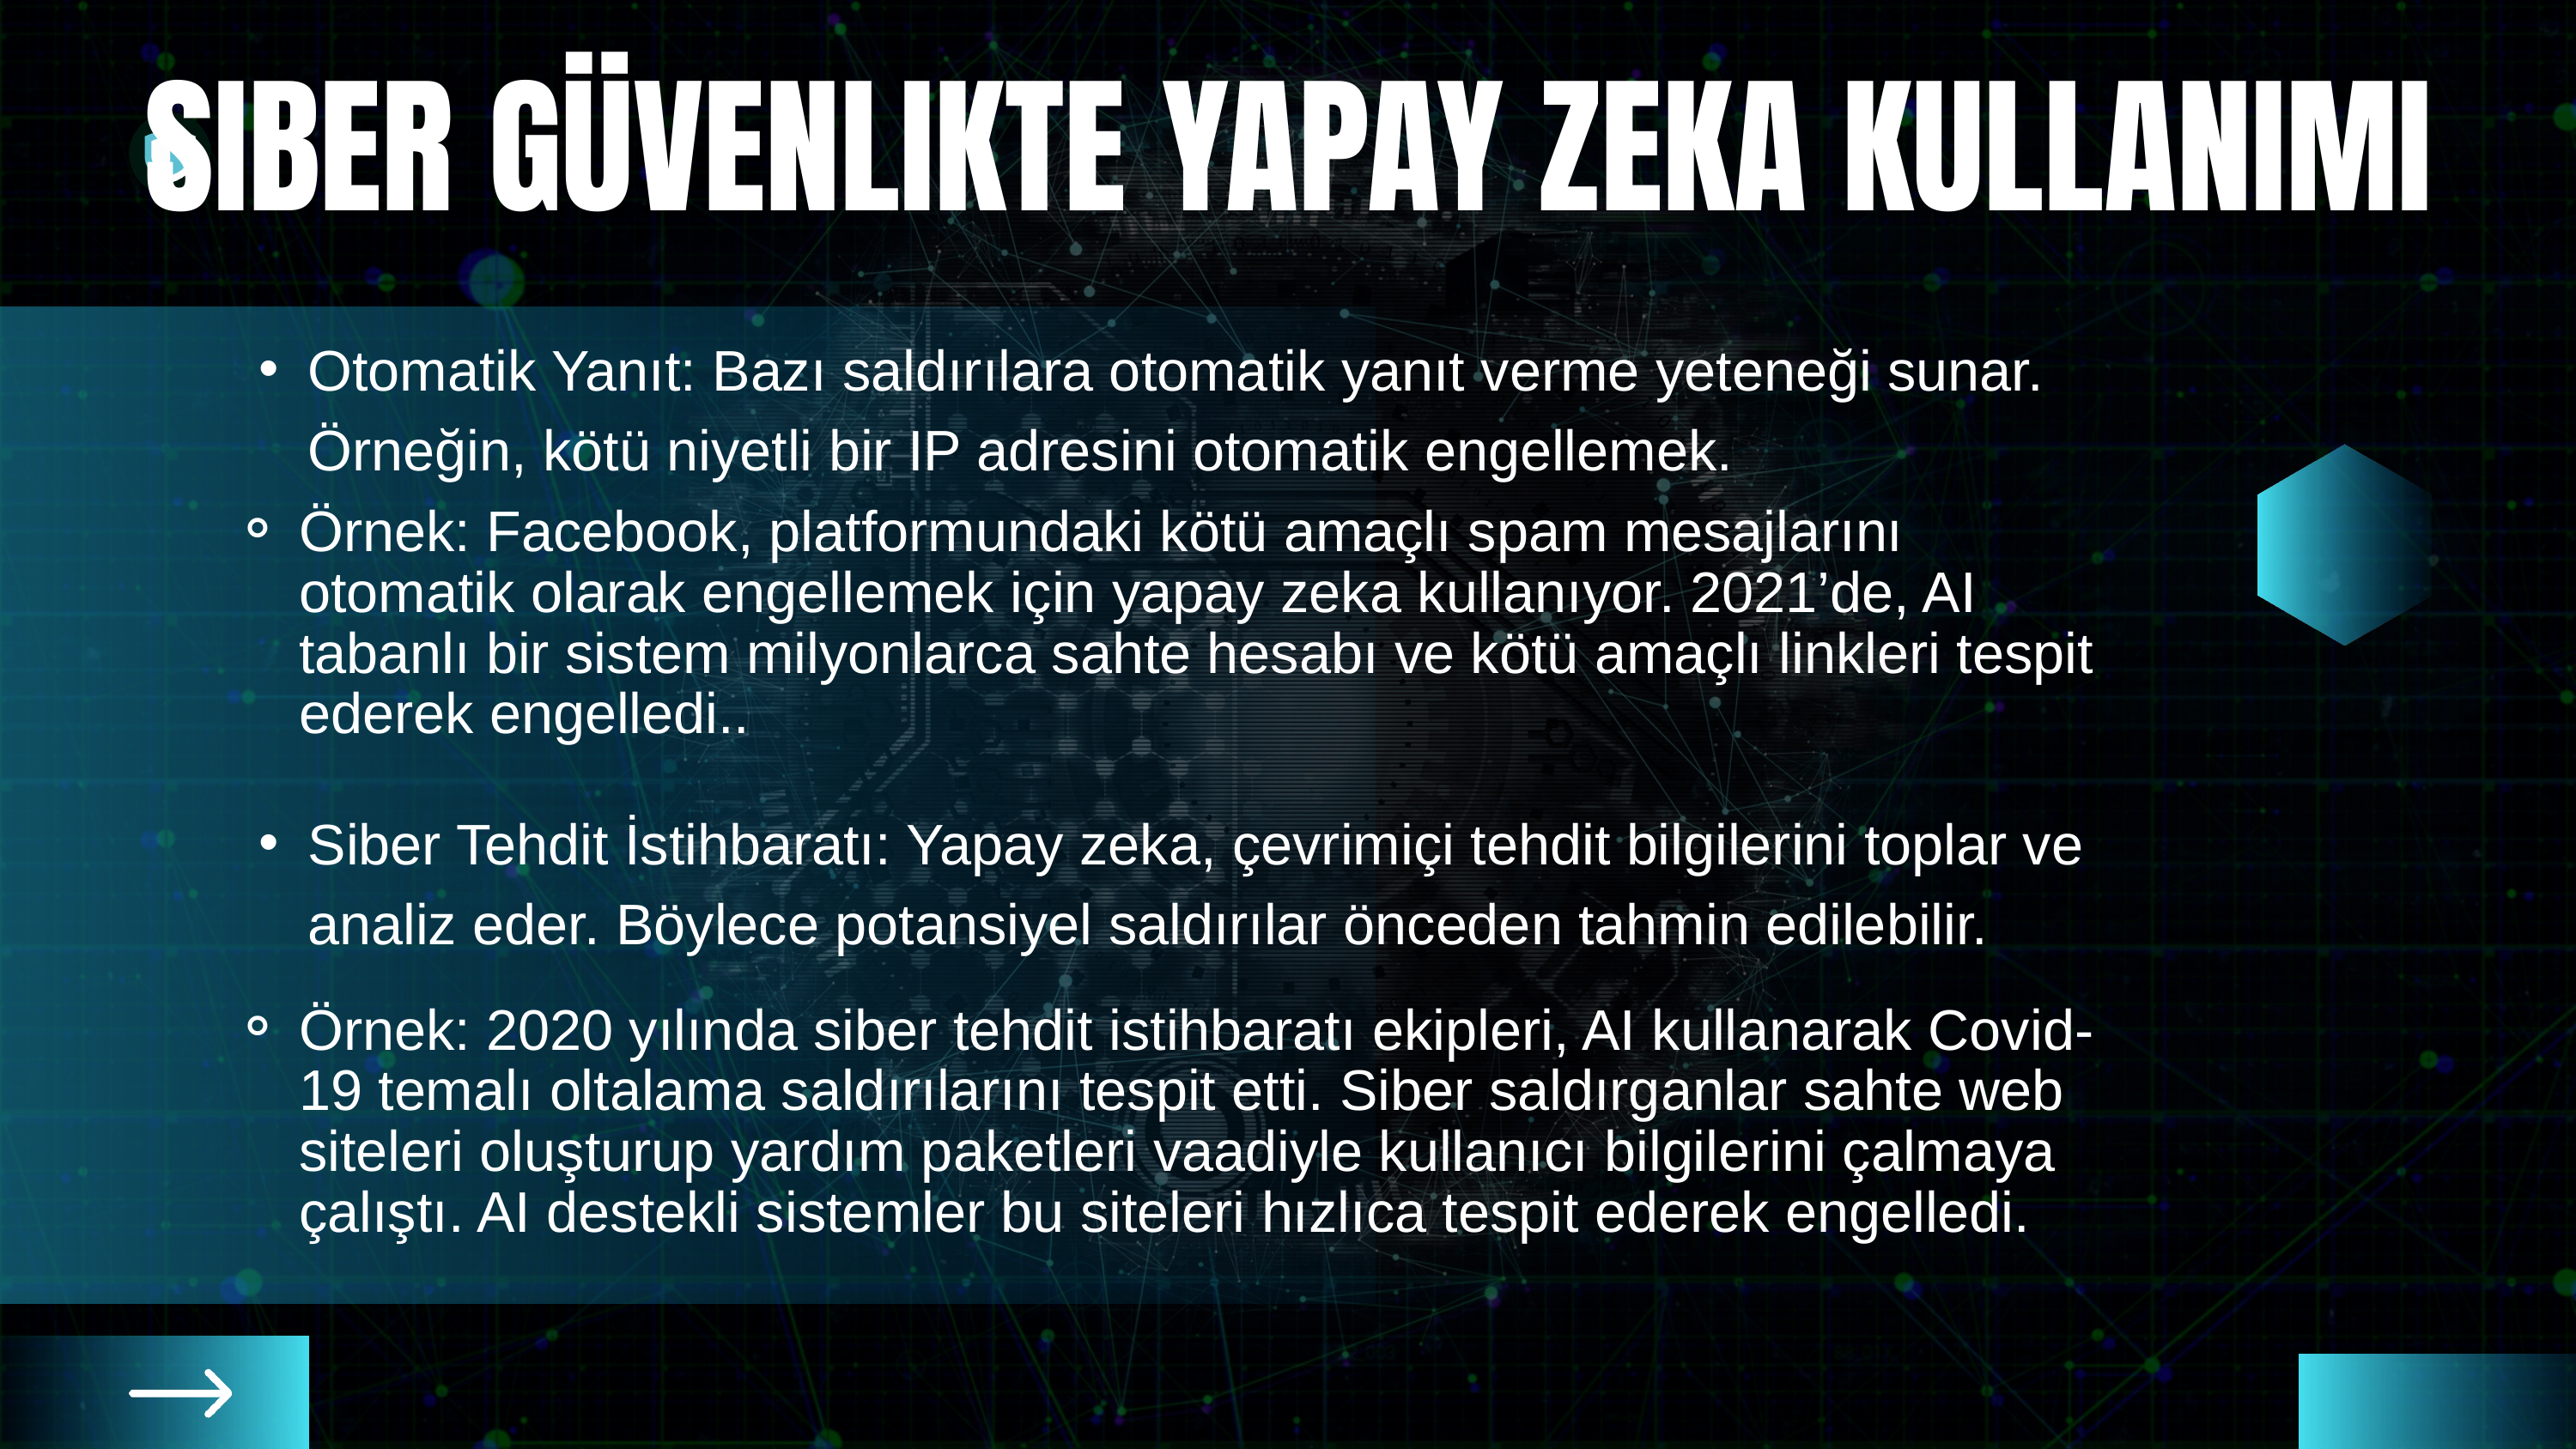

SIBER GÜVENLIKTE YAPAY ZEKA KULLANIMI

Otomatik Yanıt: Bazı saldırılara otomatik yanıt verme yeteneği sunar. Örneğin, kötü niyetli bir IP adresini otomatik engellemek.

Örnek: Facebook, platformundaki kötü amaçlı spam mesajlarını otomatik olarak engellemek için yapay zeka kullanıyor. 2021’de, AI tabanlı bir sistem milyonlarca sahte hesabı ve kötü amaçlı linkleri tespit ederek engelledi..

Siber Tehdit İstihbaratı: Yapay zeka, çevrimiçi tehdit bilgilerini toplar ve analiz eder. Böylece potansiyel saldırılar önceden tahmin edilebilir.

Örnek: 2020 yılında siber tehdit istihbaratı ekipleri, AI kullanarak Covid-19 temalı oltalama saldırılarını tespit etti. Siber saldırganlar sahte web siteleri oluşturup yardım paketleri vaadiyle kullanıcı bilgilerini çalmaya çalıştı. AI destekli sistemler bu siteleri hızlıca tespit ederek engelledi.